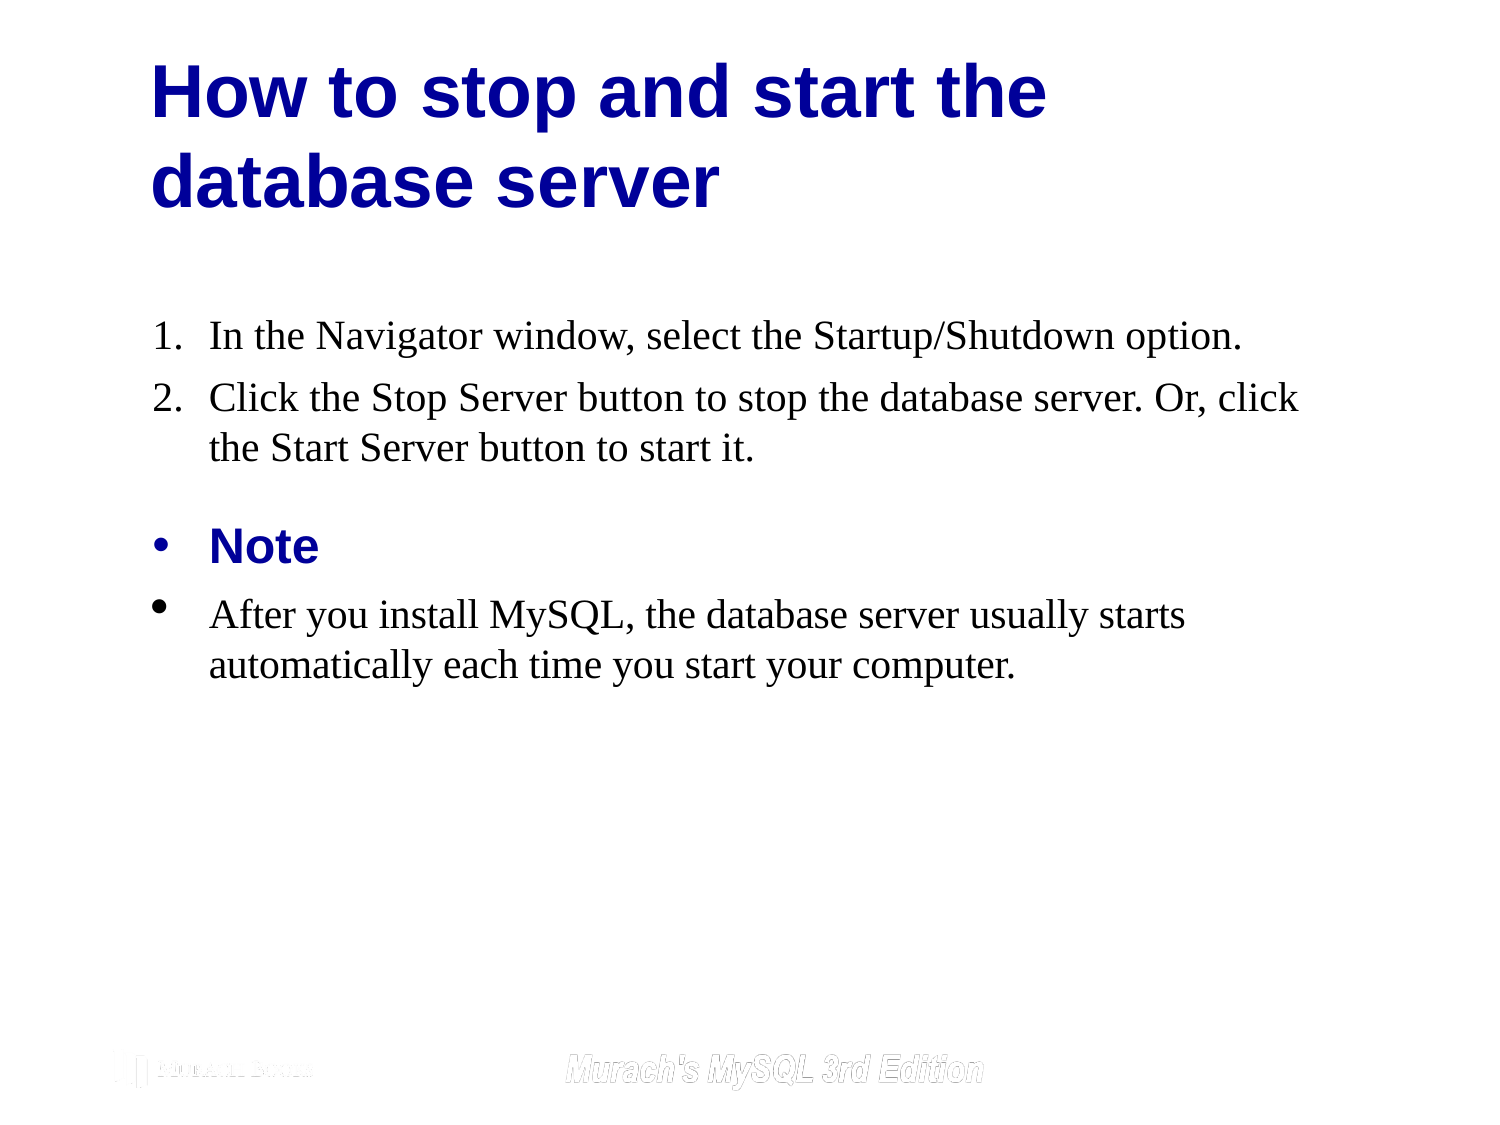

# How to stop and start the database server
In the Navigator window, select the Startup/Shutdown option.
Click the Stop Server button to stop the database server. Or, click the Start Server button to start it.
Note
After you install MySQL, the database server usually starts automatically each time you start your computer.

© 2019, Mike Murach & Associates, Inc.

C2, Slide 51